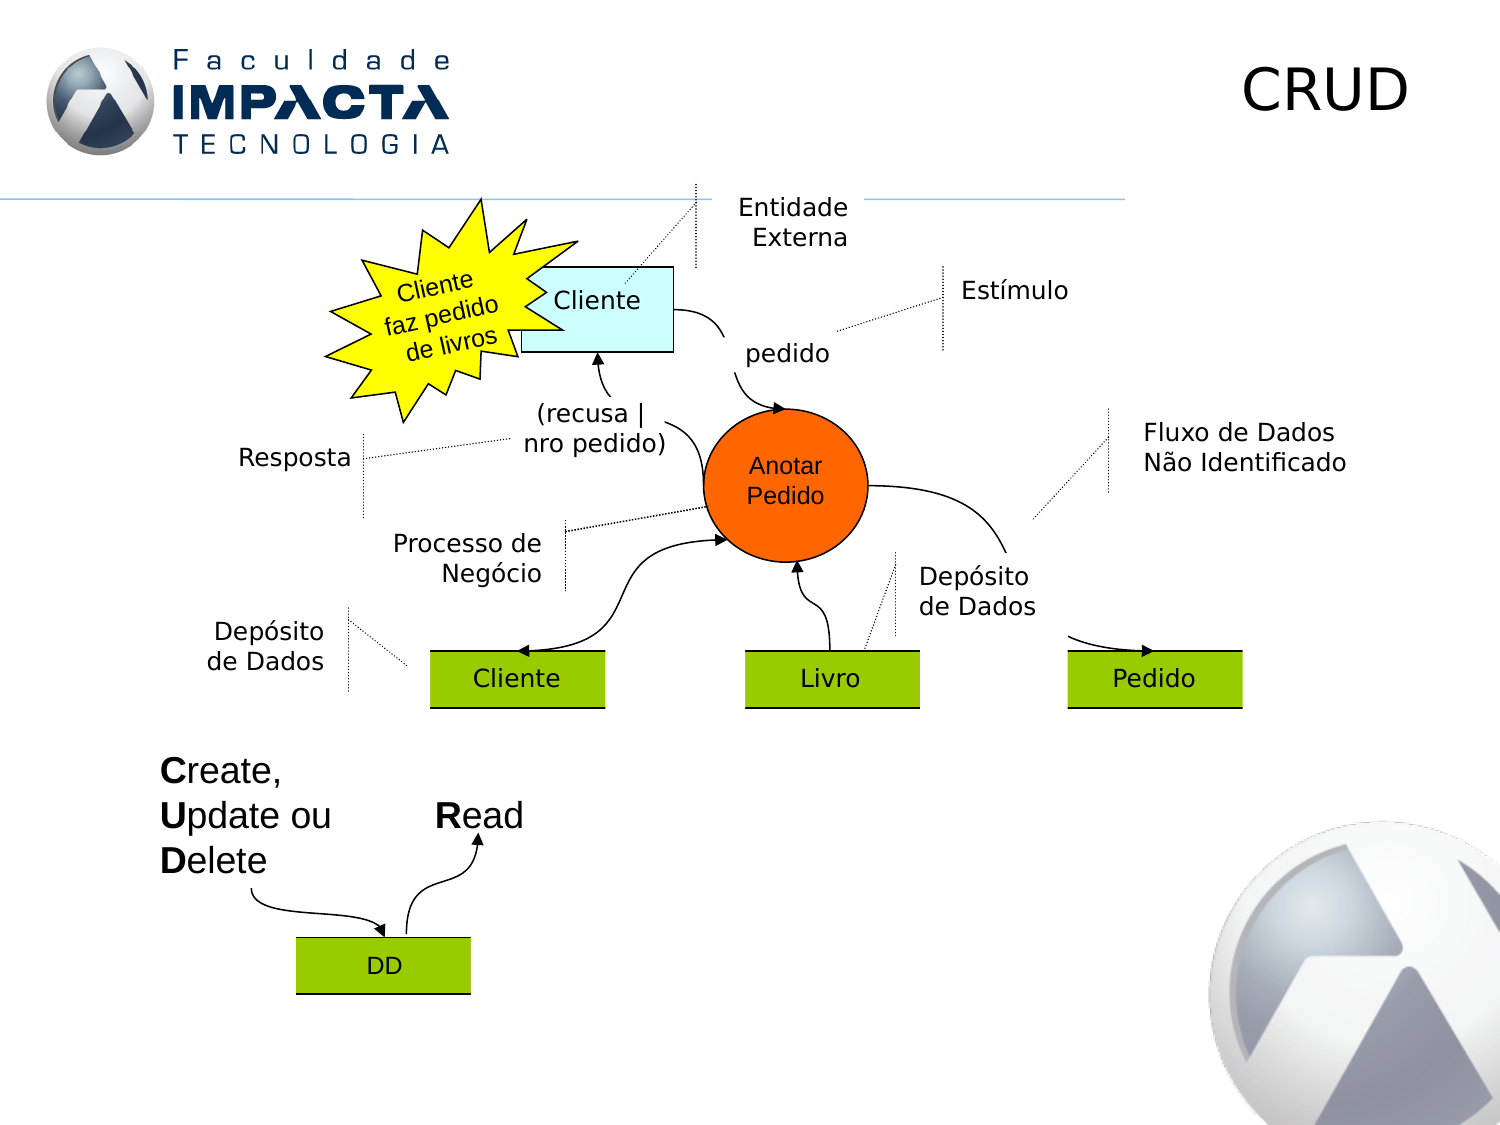

# CRUD
Entidade Externa
Cliente
faz pedido
de livros
Cliente
Estímulo
pedido
(recusa |
nro pedido)
Resposta
Anotar Pedido
Processo de Negócio
Fluxo de Dados Não Identificado

Pedido
Depósito de Dados

Cliente
Depósito de Dados

Livro

Create,
Update ou
Delete
Read

DD